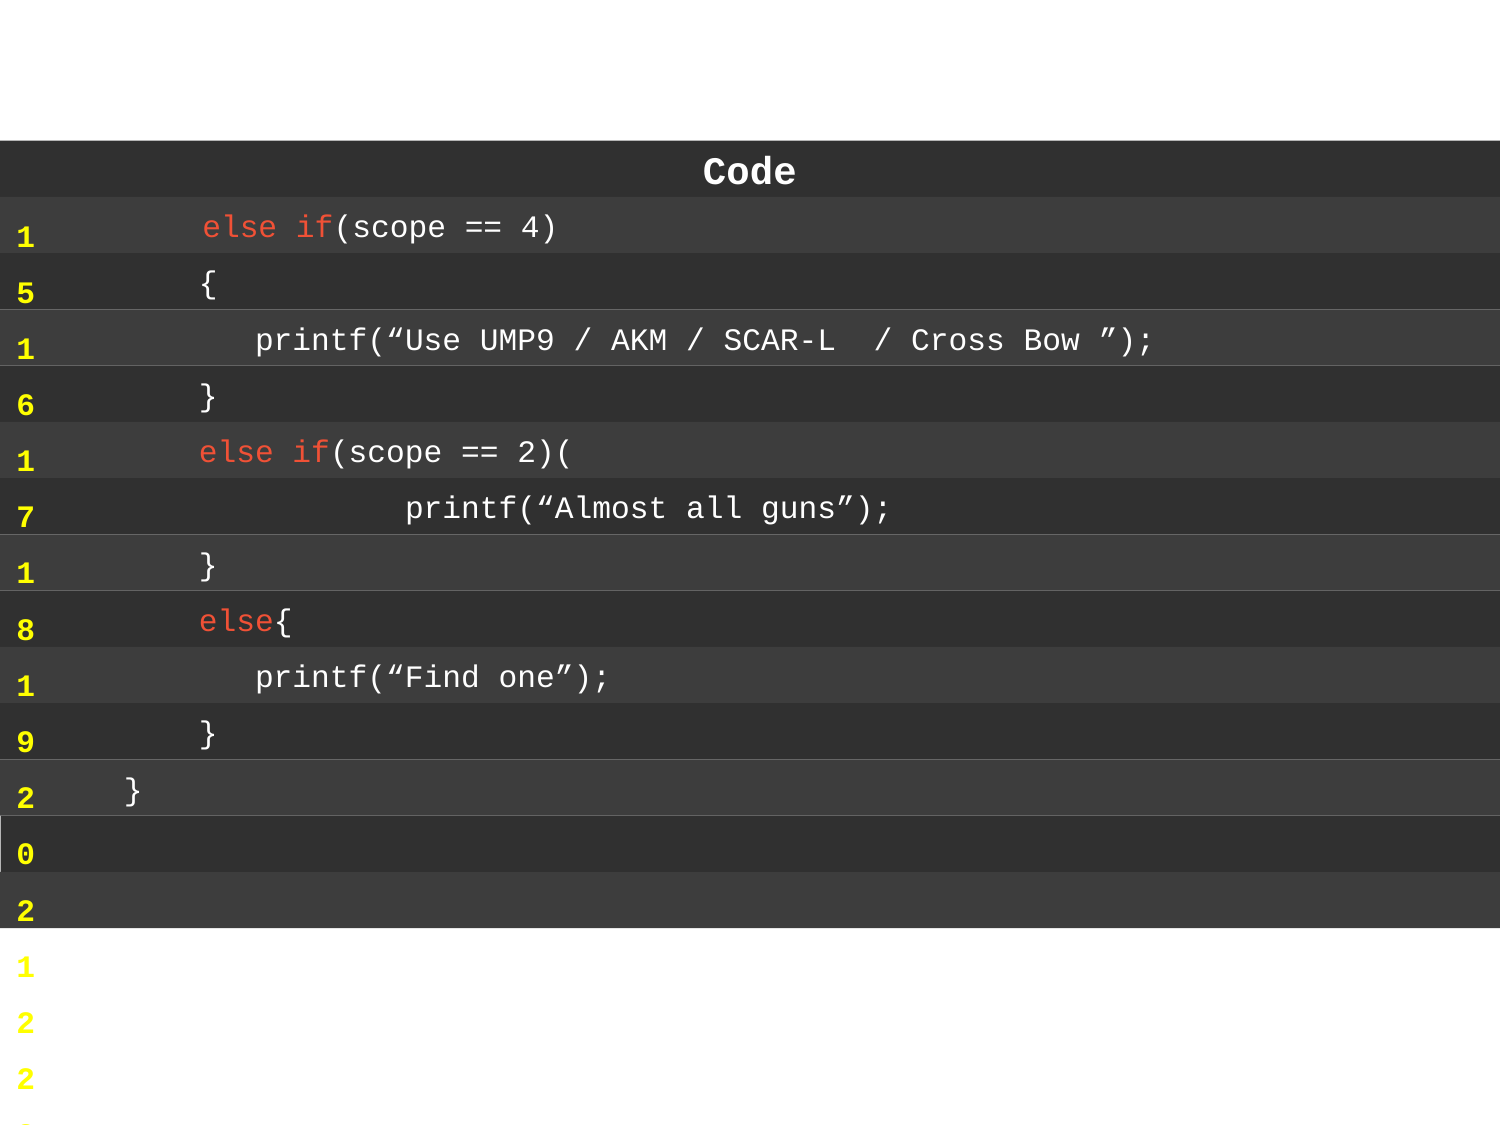

Code
15
16
17
18
19
20
21
22
23
24
25
26
27
14
      else if(scope == 4)
      {
       	 printf(“Use UMP9 / AKM / SCAR-L  / Cross Bow ”);
      }
      else if(scope == 2)(
  	   	 printf(“Almost all guns”);
      }
      else{
      	 printf(“Find one”);
      }
  }